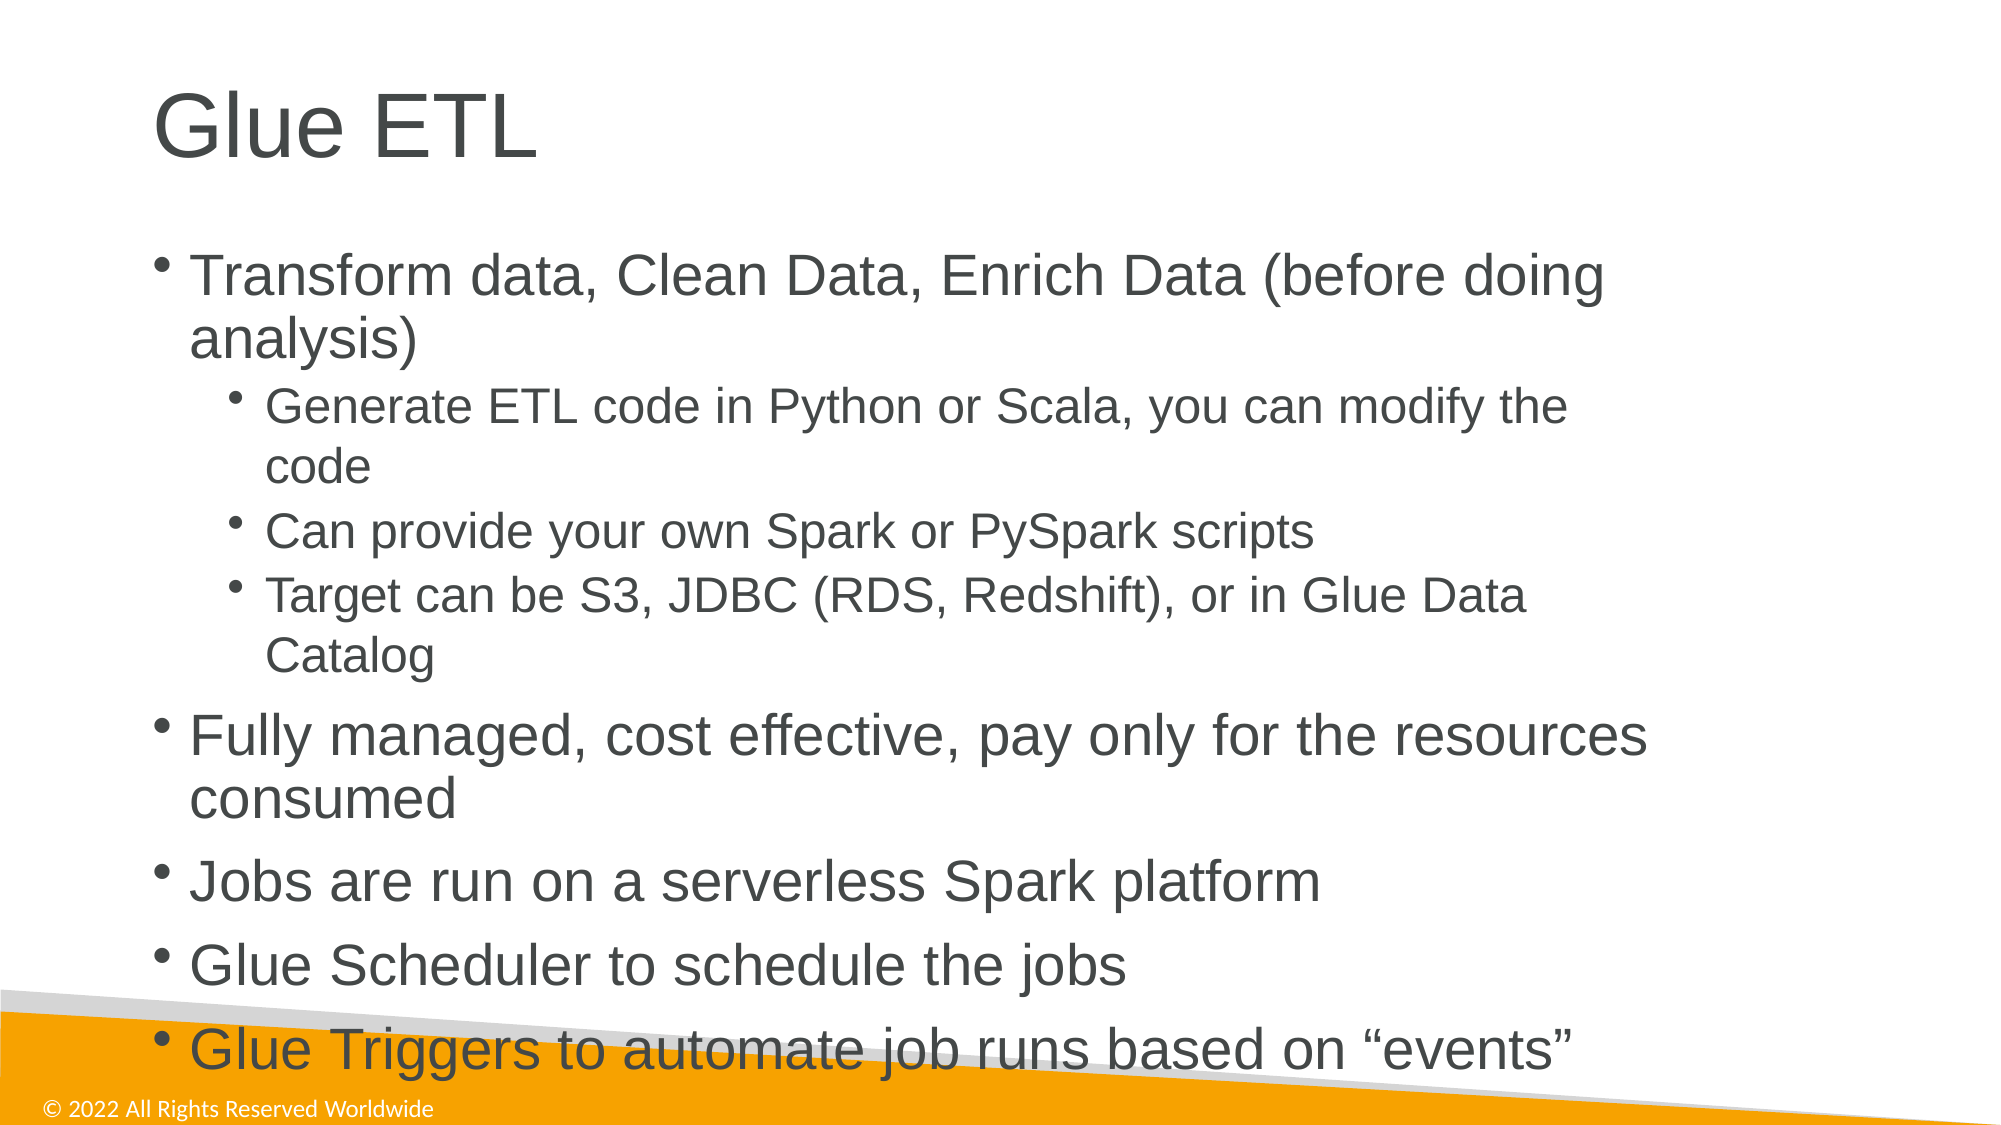

# Glue ETL
Transform data, Clean Data, Enrich Data (before doing analysis)
Generate ETL code in Python or Scala, you can modify the code
Can provide your own Spark or PySpark scripts
Target can be S3, JDBC (RDS, Redshift), or in Glue Data Catalog
Fully managed, cost effective, pay only for the resources consumed
Jobs are run on a serverless Spark platform
Glue Scheduler to schedule the jobs
Glue Triggers to automate job runs based on “events”
© 2022 All Rights Reserved Worldwide